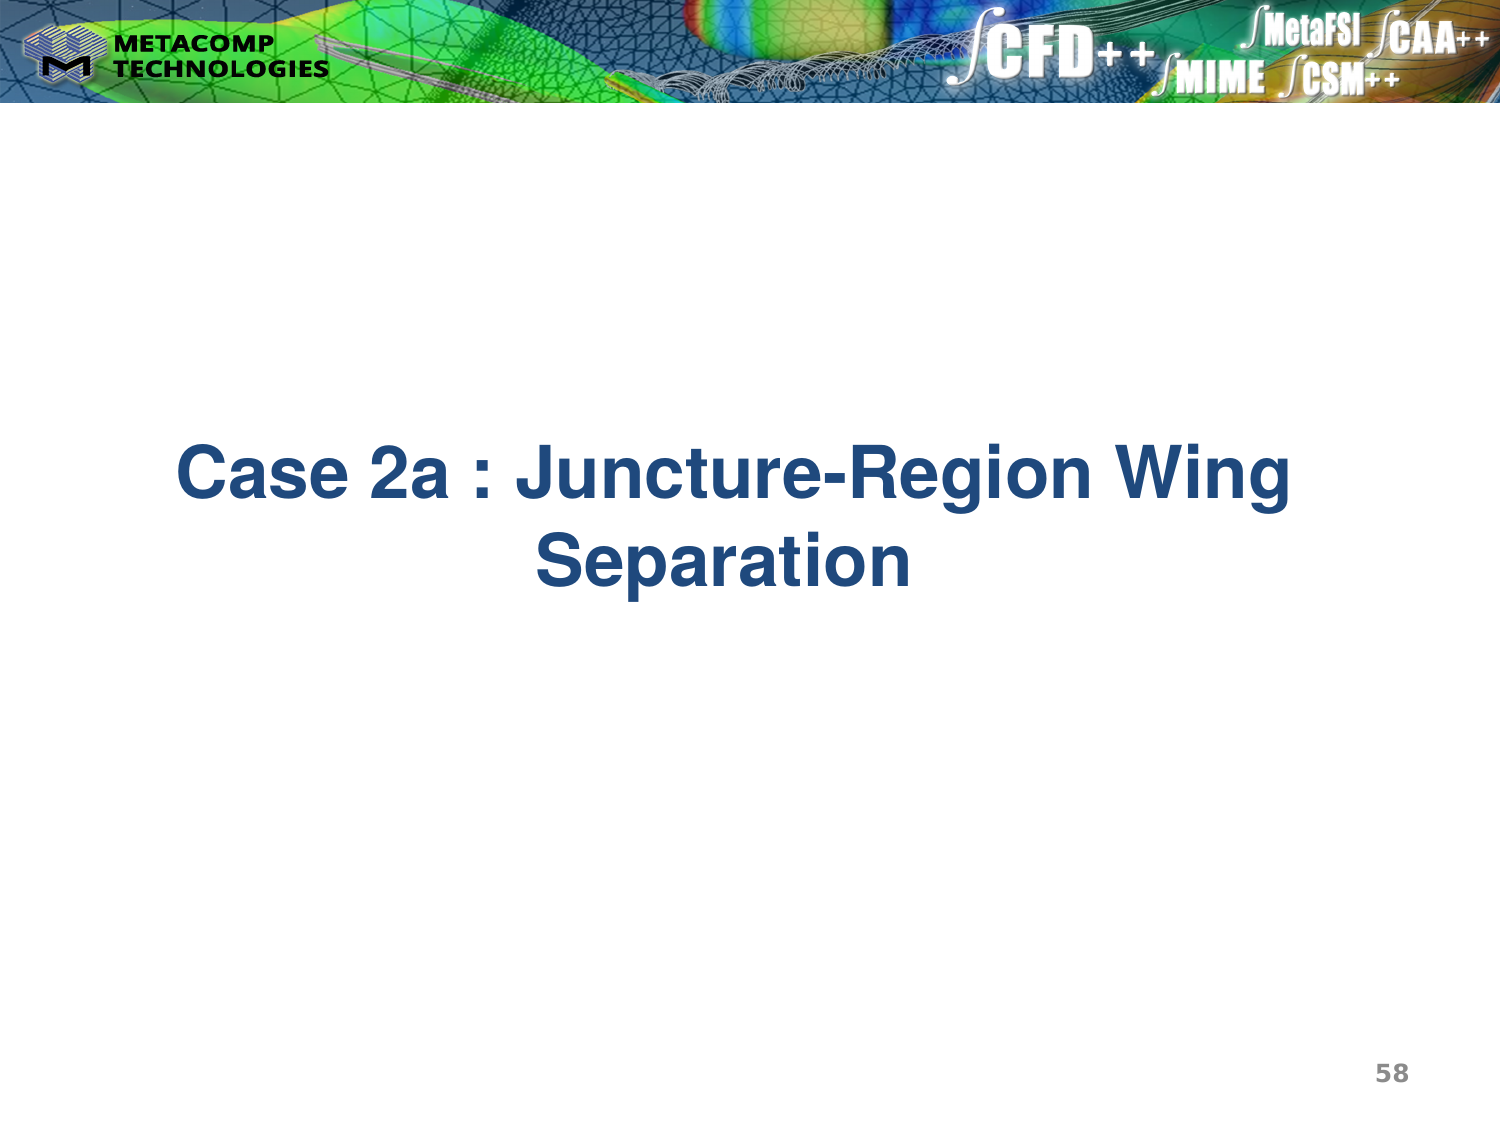

# Case 2a : Juncture-Region Wing Separation
58